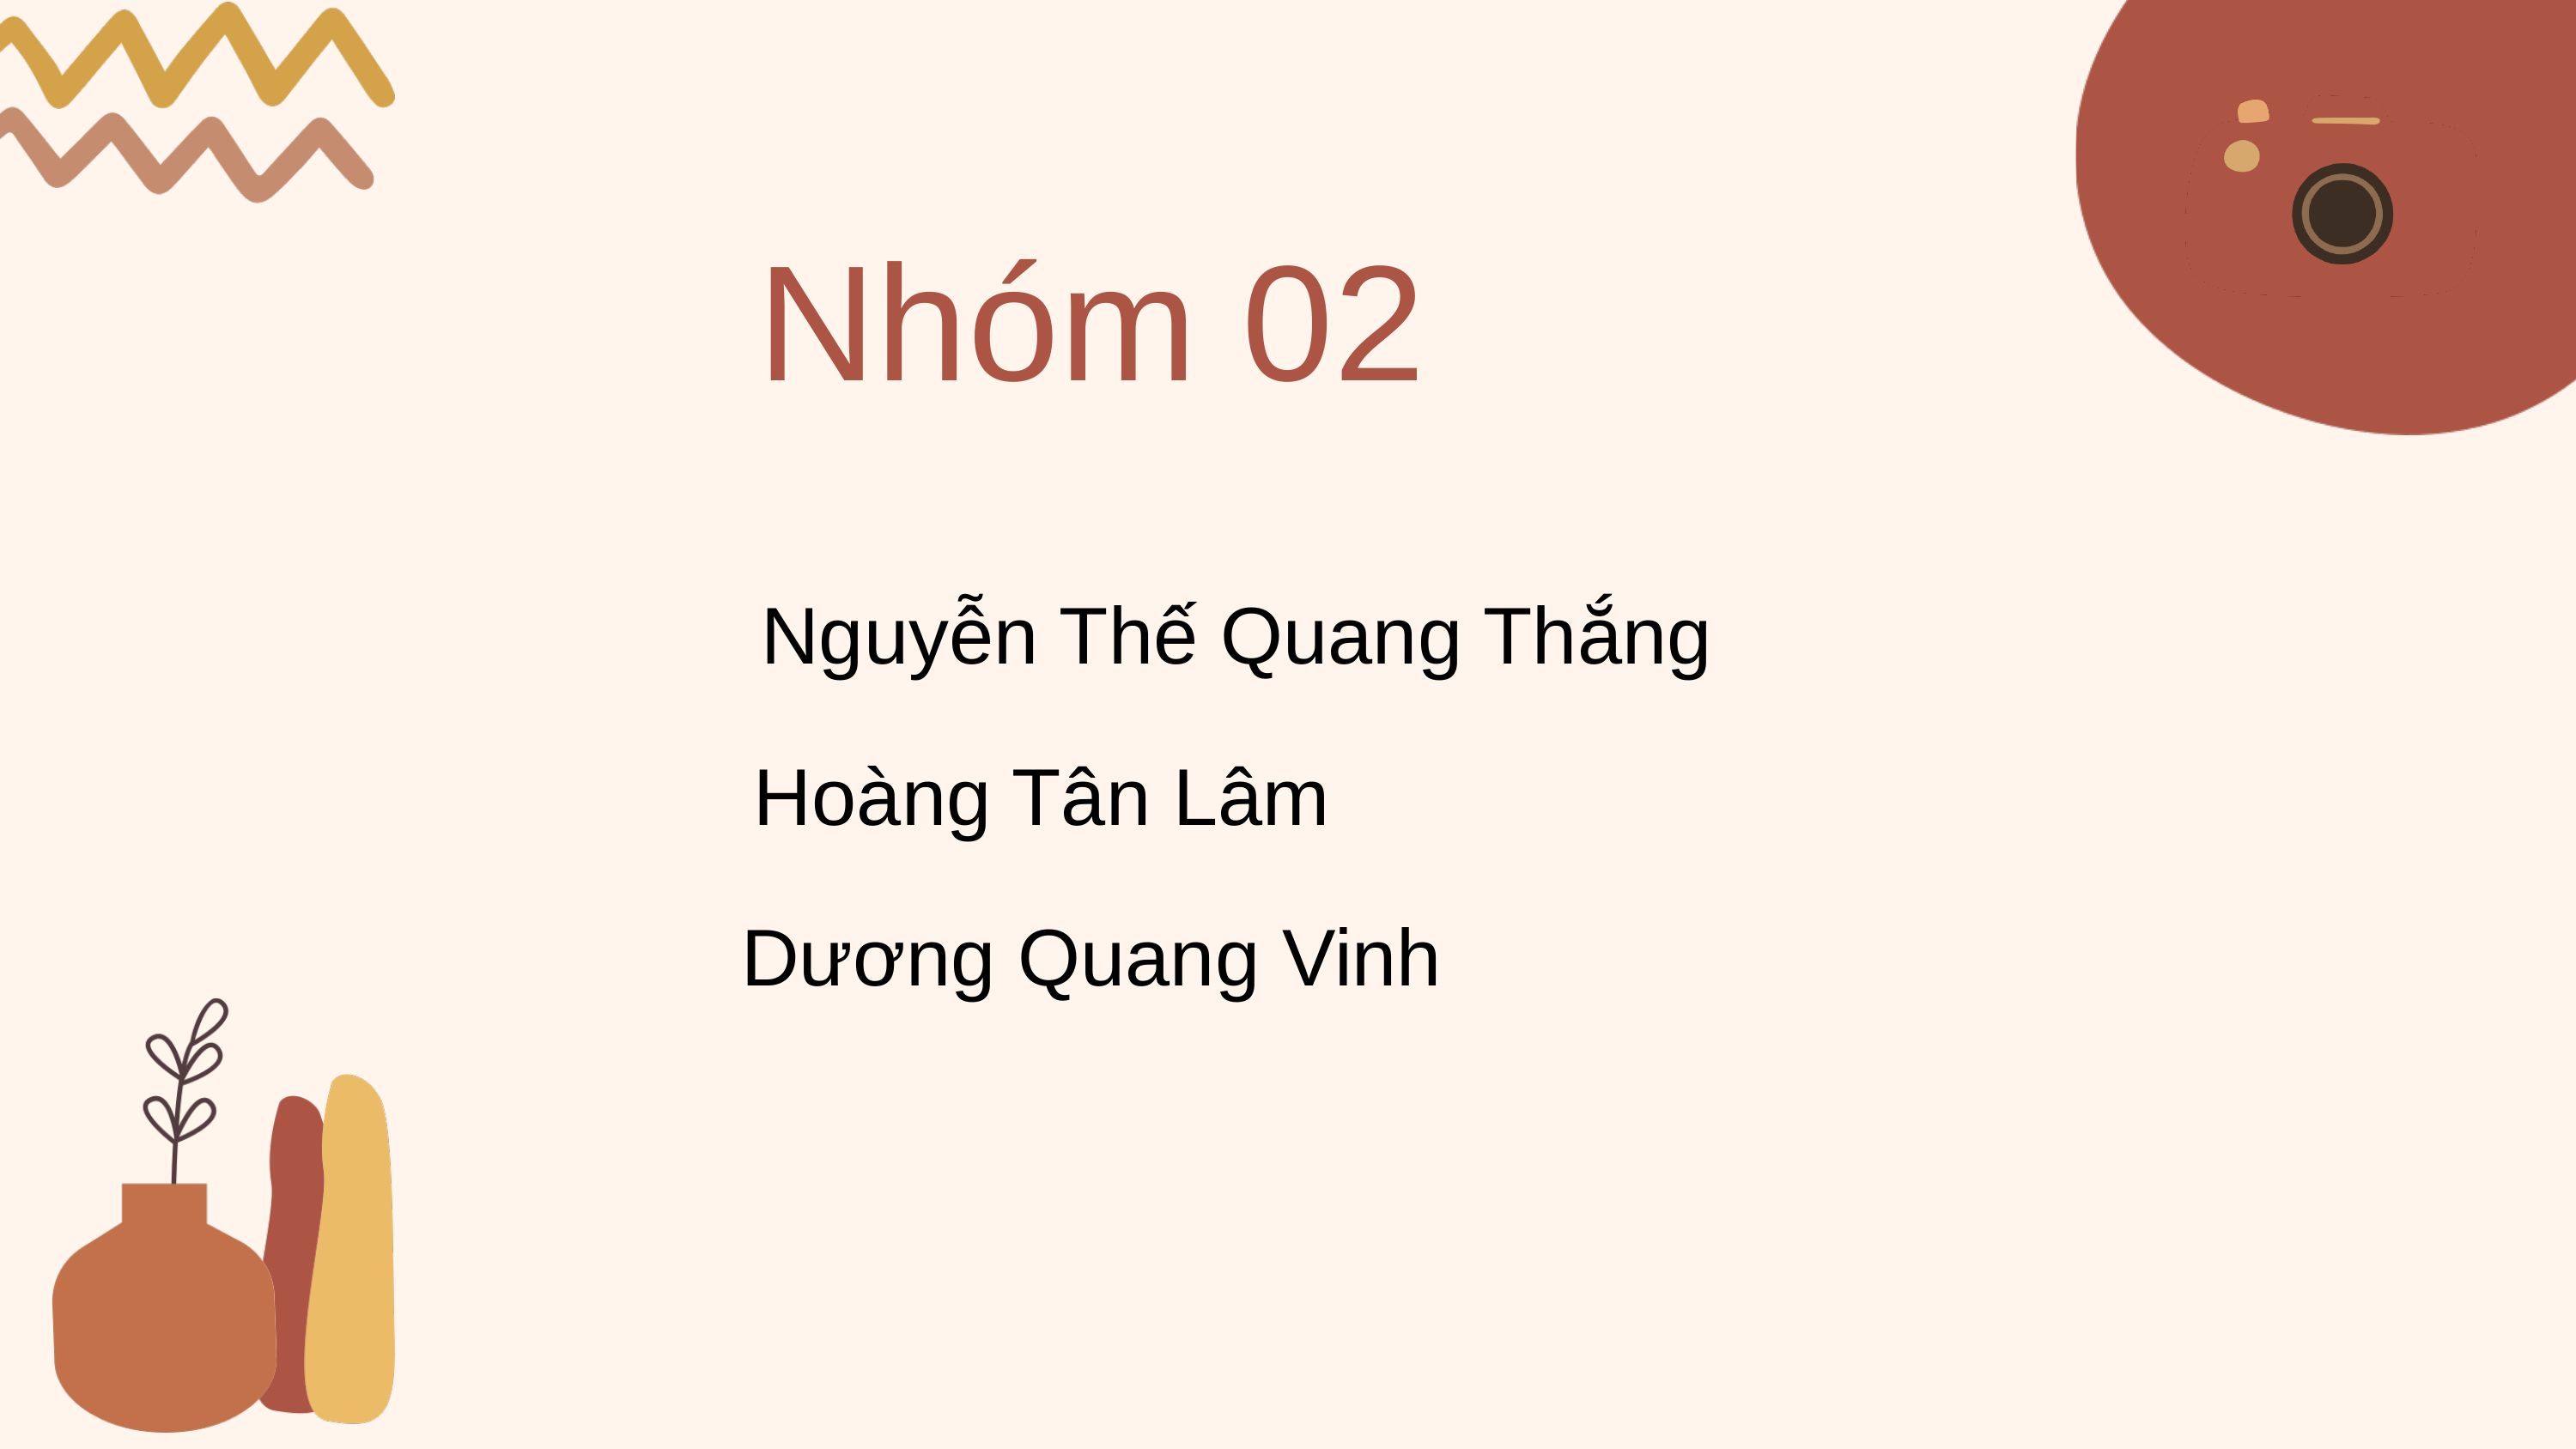

Nhóm 02
Nguyễn Thế Quang Thắng
Hoàng Tân Lâm
Dương Quang Vinh